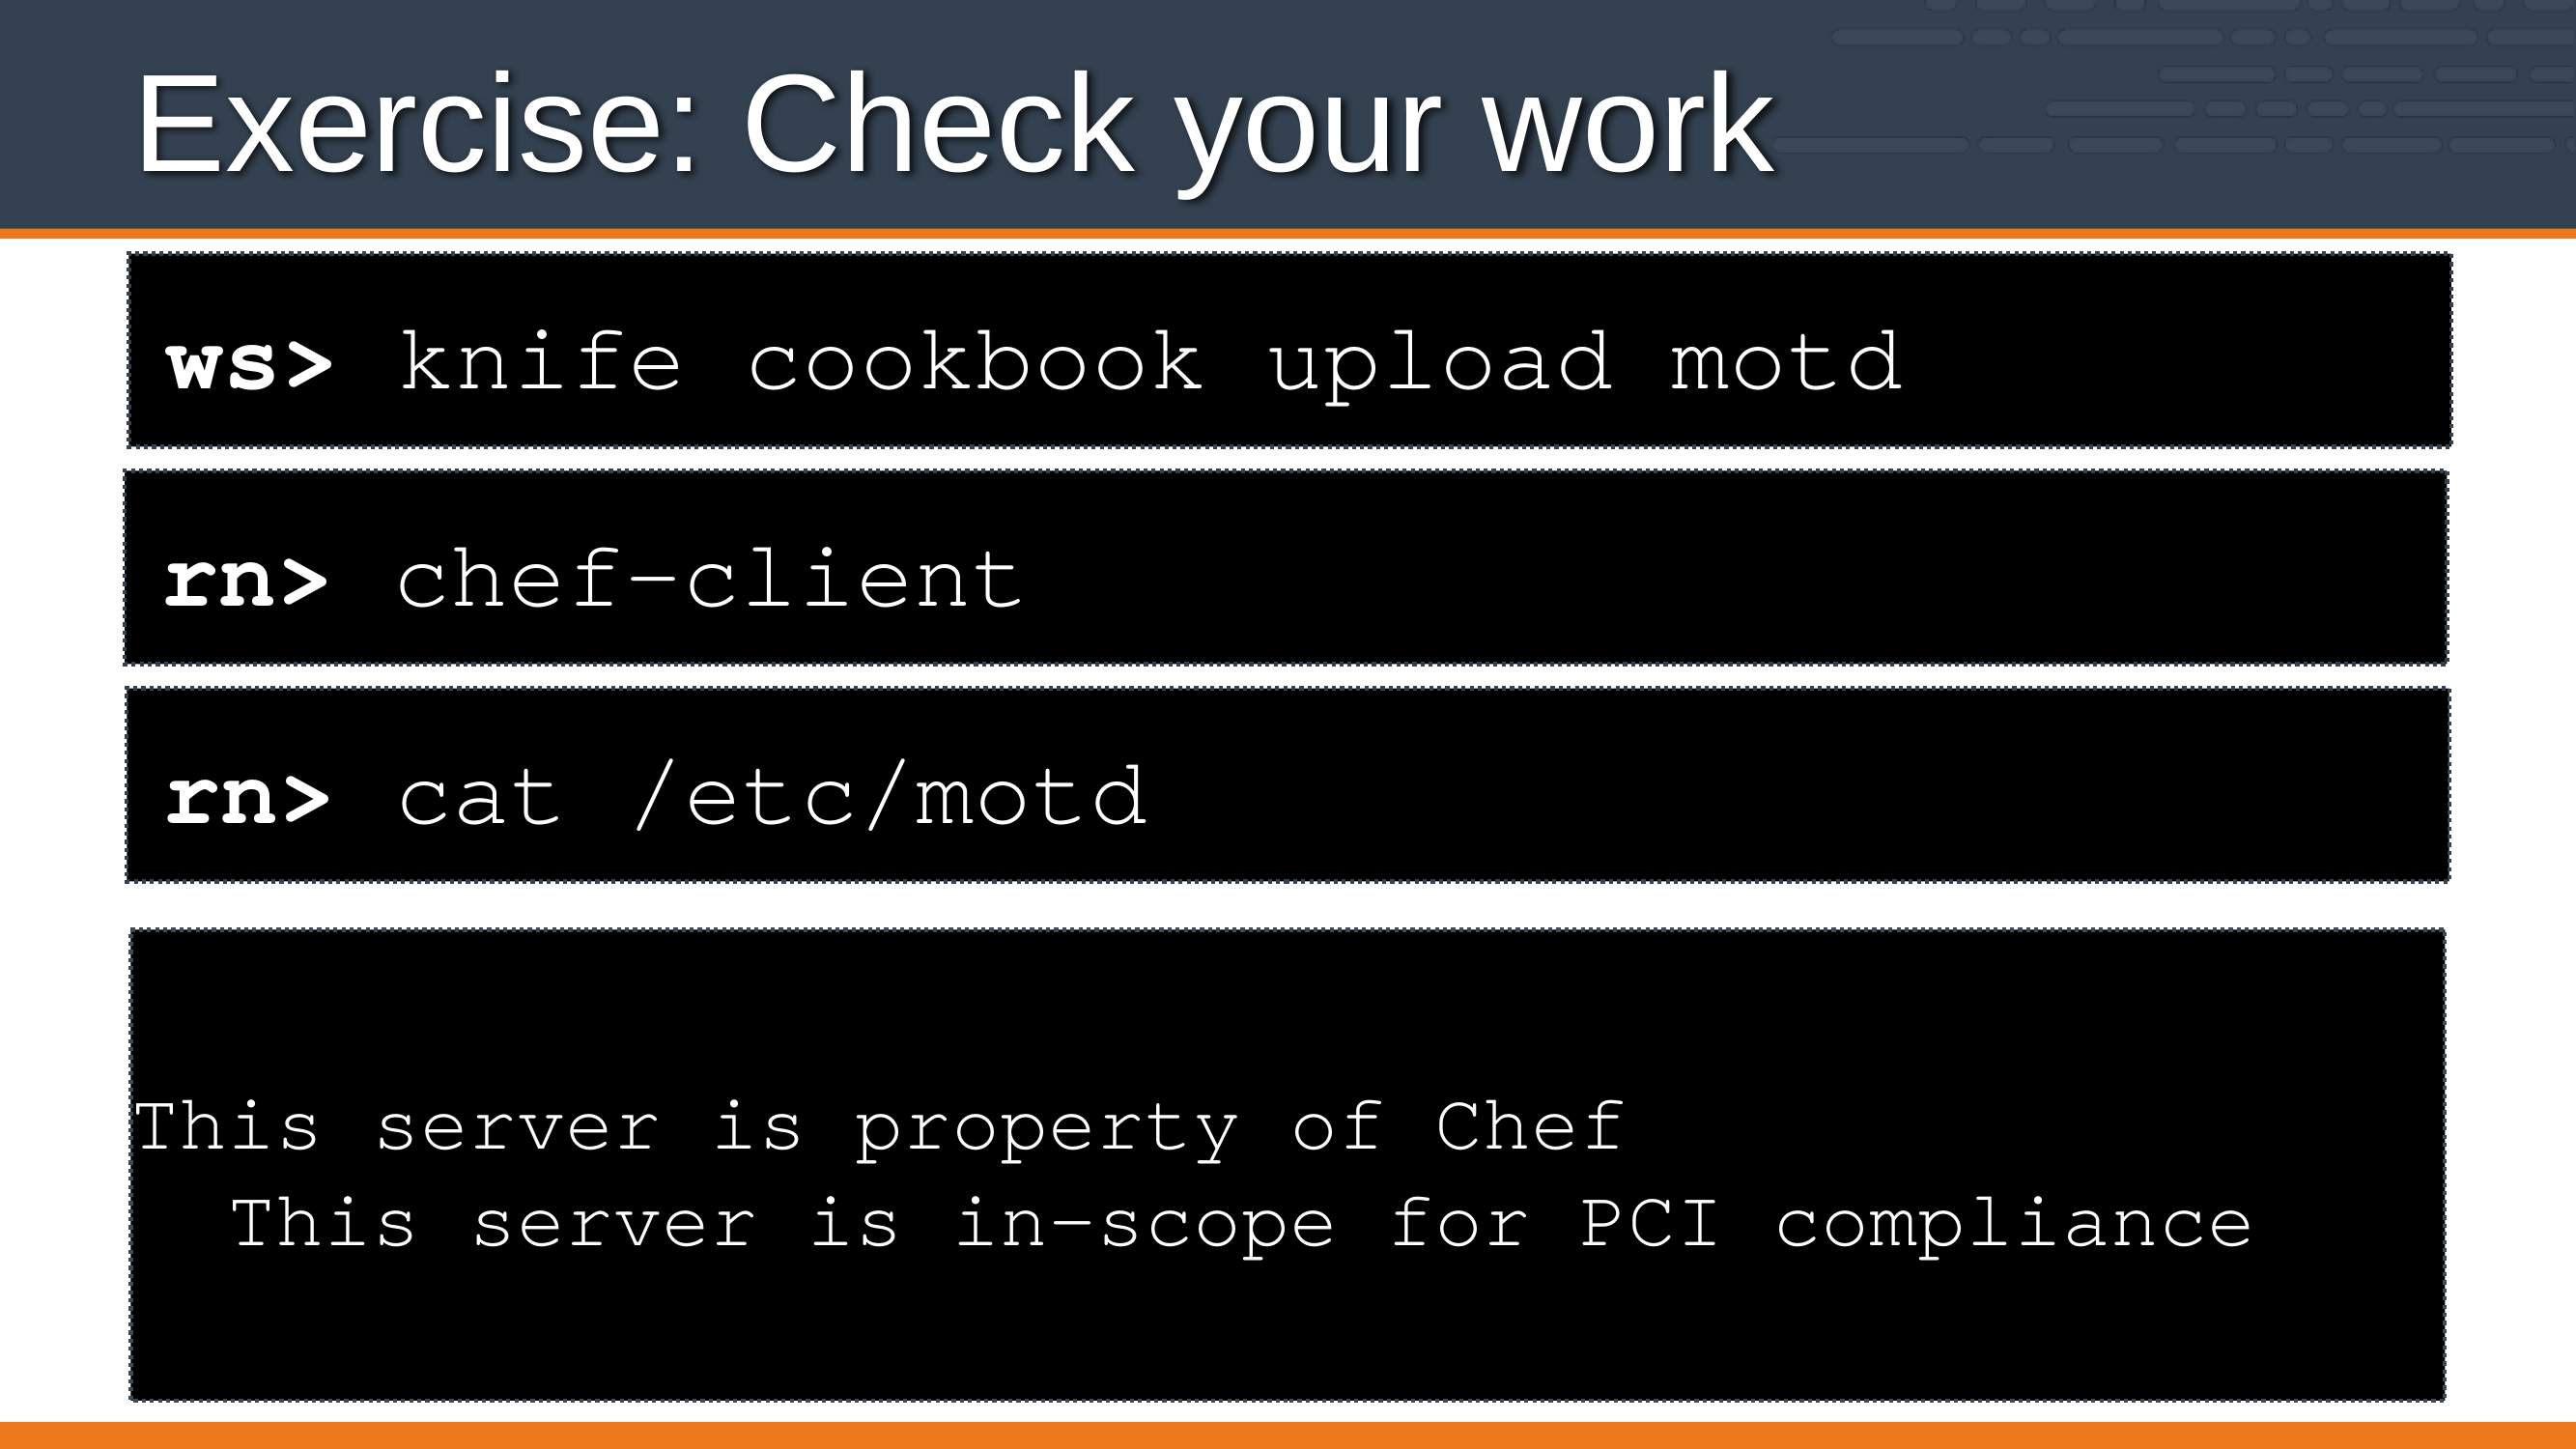

# Exercise: Check your work
ws> knife cookbook upload motd
rn> chef-client
rn> cat /etc/motd
This server is property of Chef
  This server is in-scope for PCI compliance